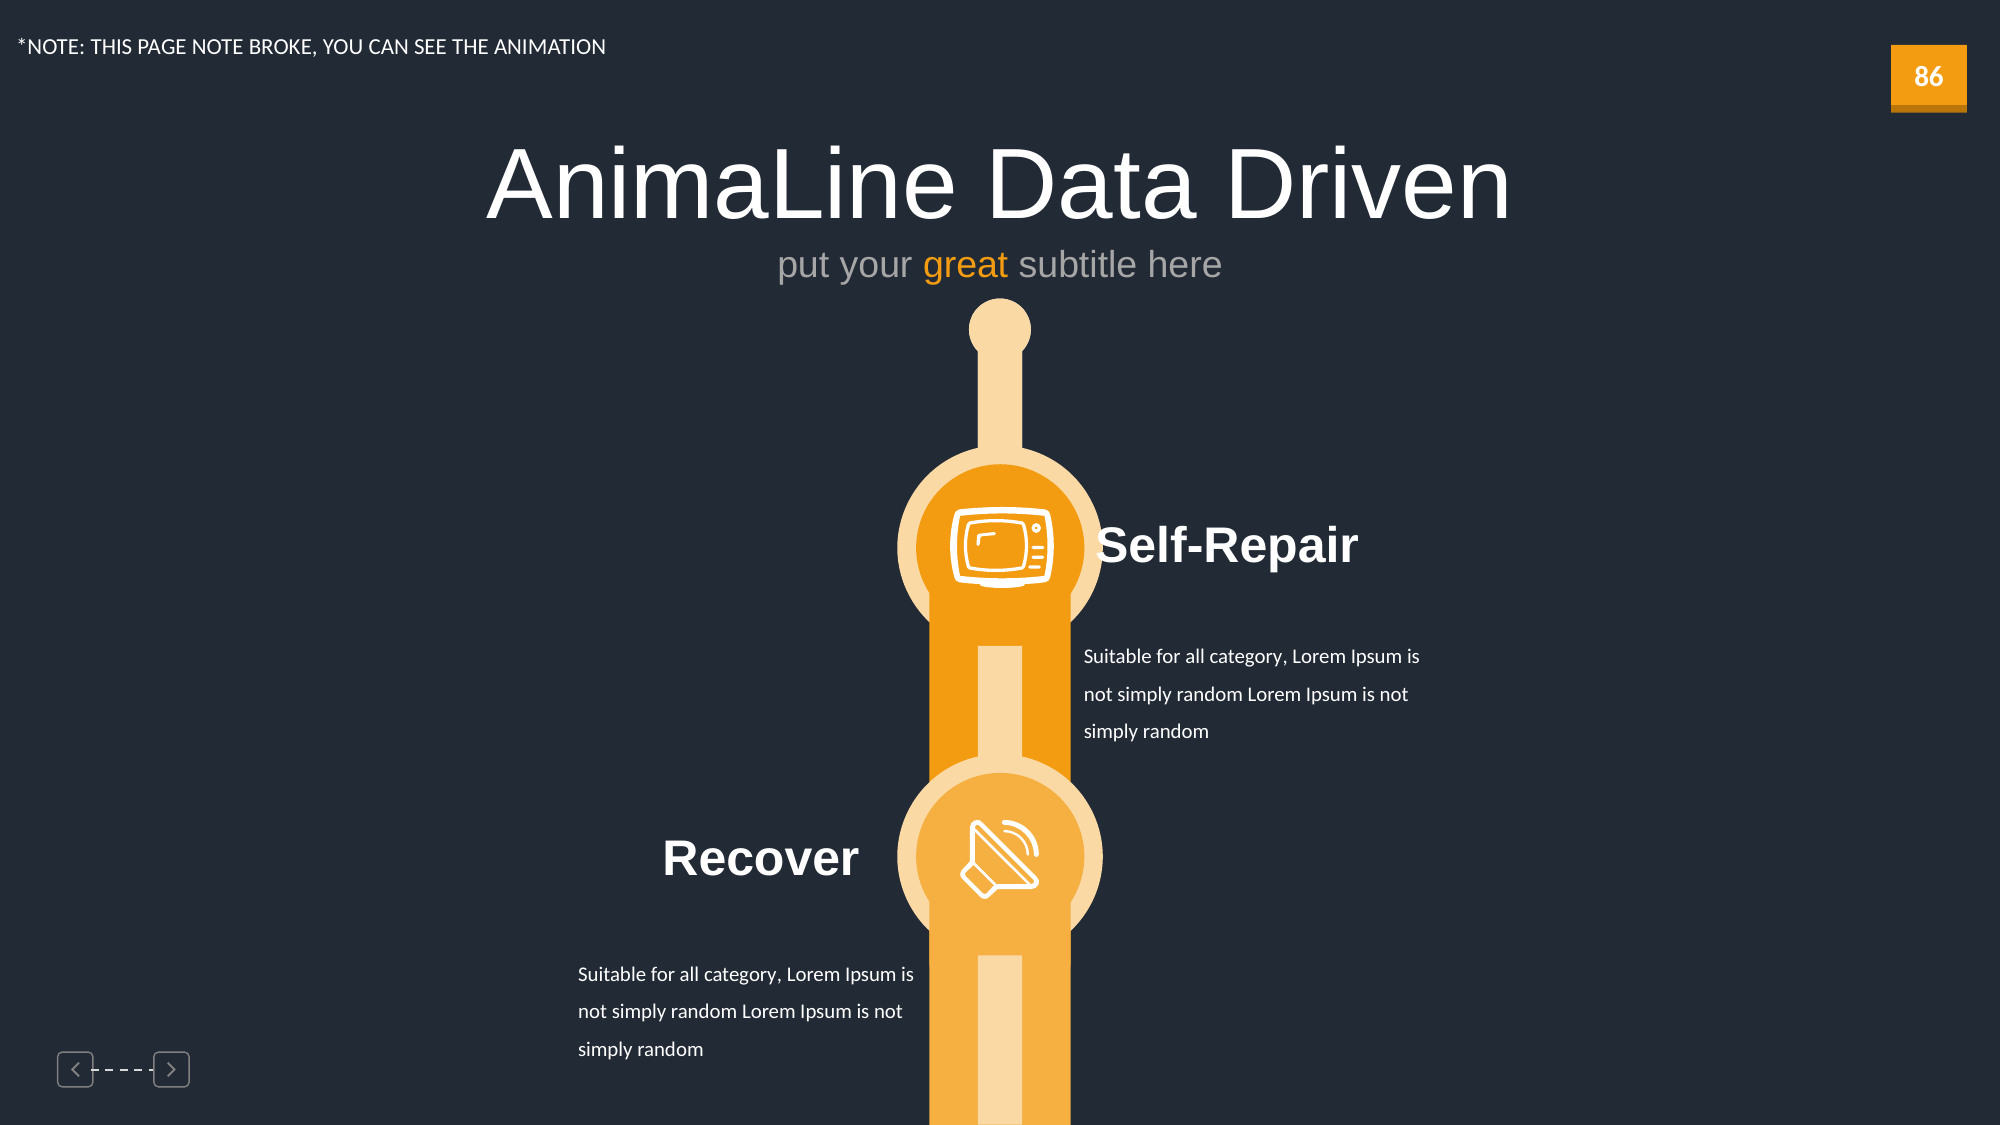

*NOTE: THIS PAGE NOTE BROKE, YOU CAN SEE THE ANIMATION
AnimaLine Data Driven
put your great subtitle here

Self-Repair

Suitable for all category, Lorem Ipsum is not simply random Lorem Ipsum is not simply random

Recover

Suitable for all category, Lorem Ipsum is not simply random Lorem Ipsum is not simply random